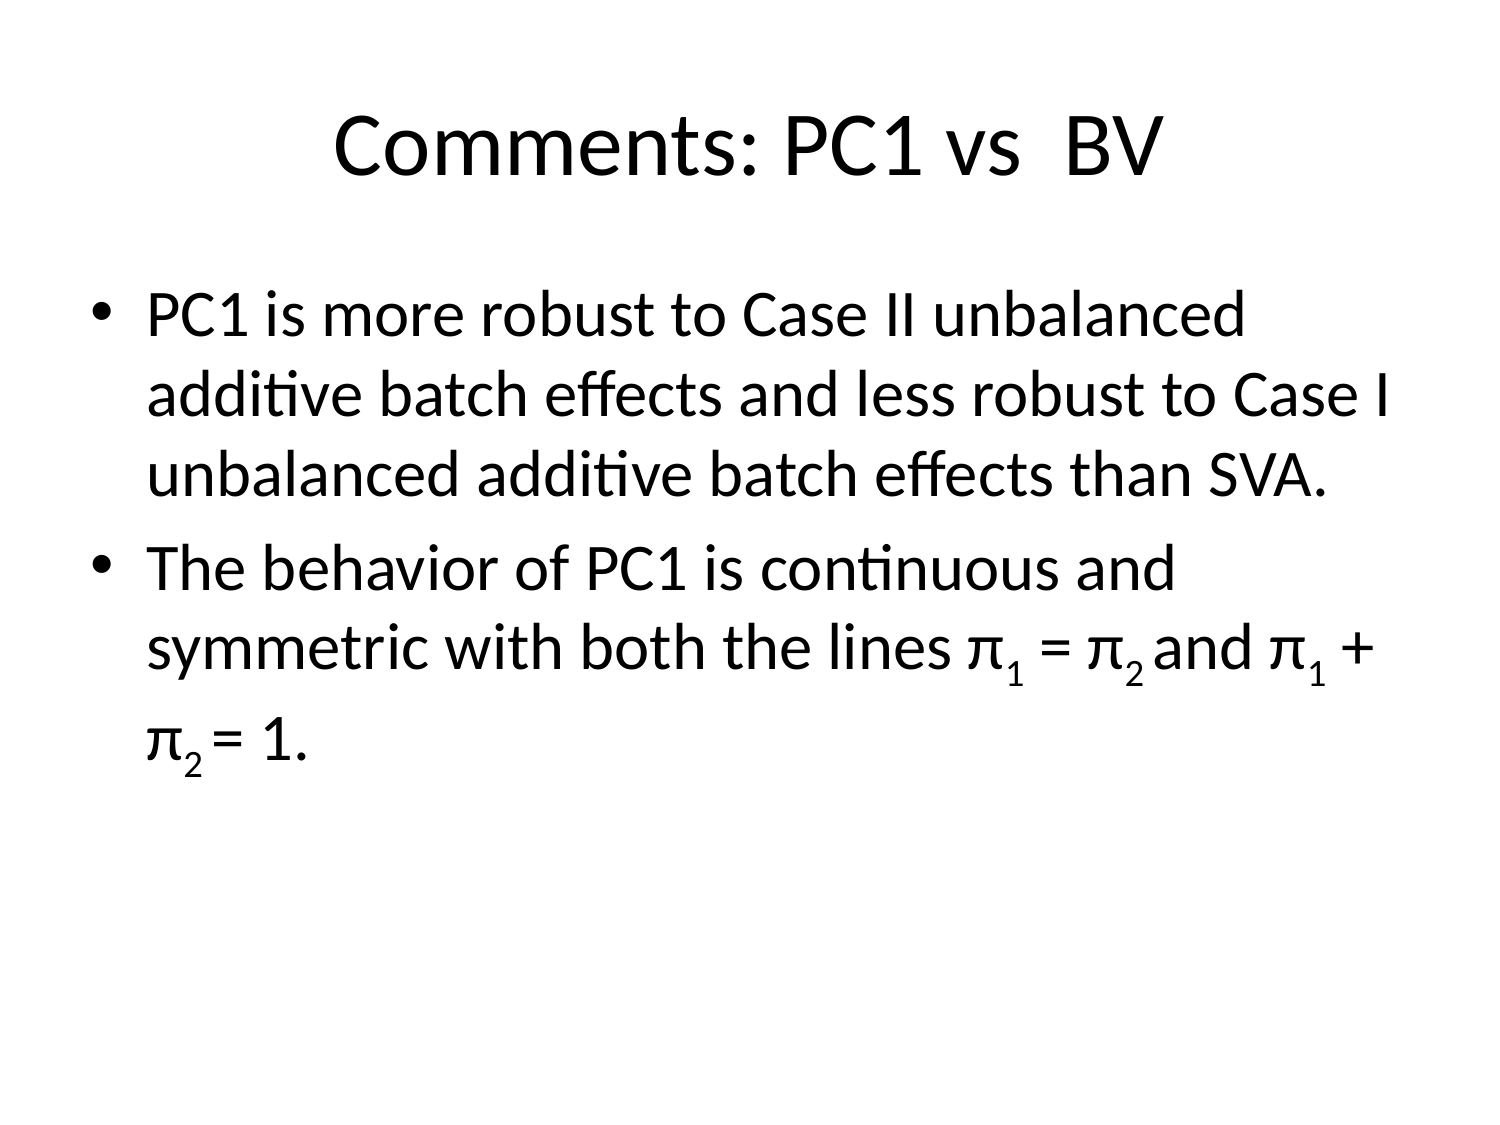

# Comments: PC1 vs  BV
PC1 is more robust to Case II unbalanced additive batch effects and less robust to Case I unbalanced additive batch effects than SVA.
The behavior of PC1 is continuous and symmetric with both the lines π1 = π2 and π1 + π2 = 1.